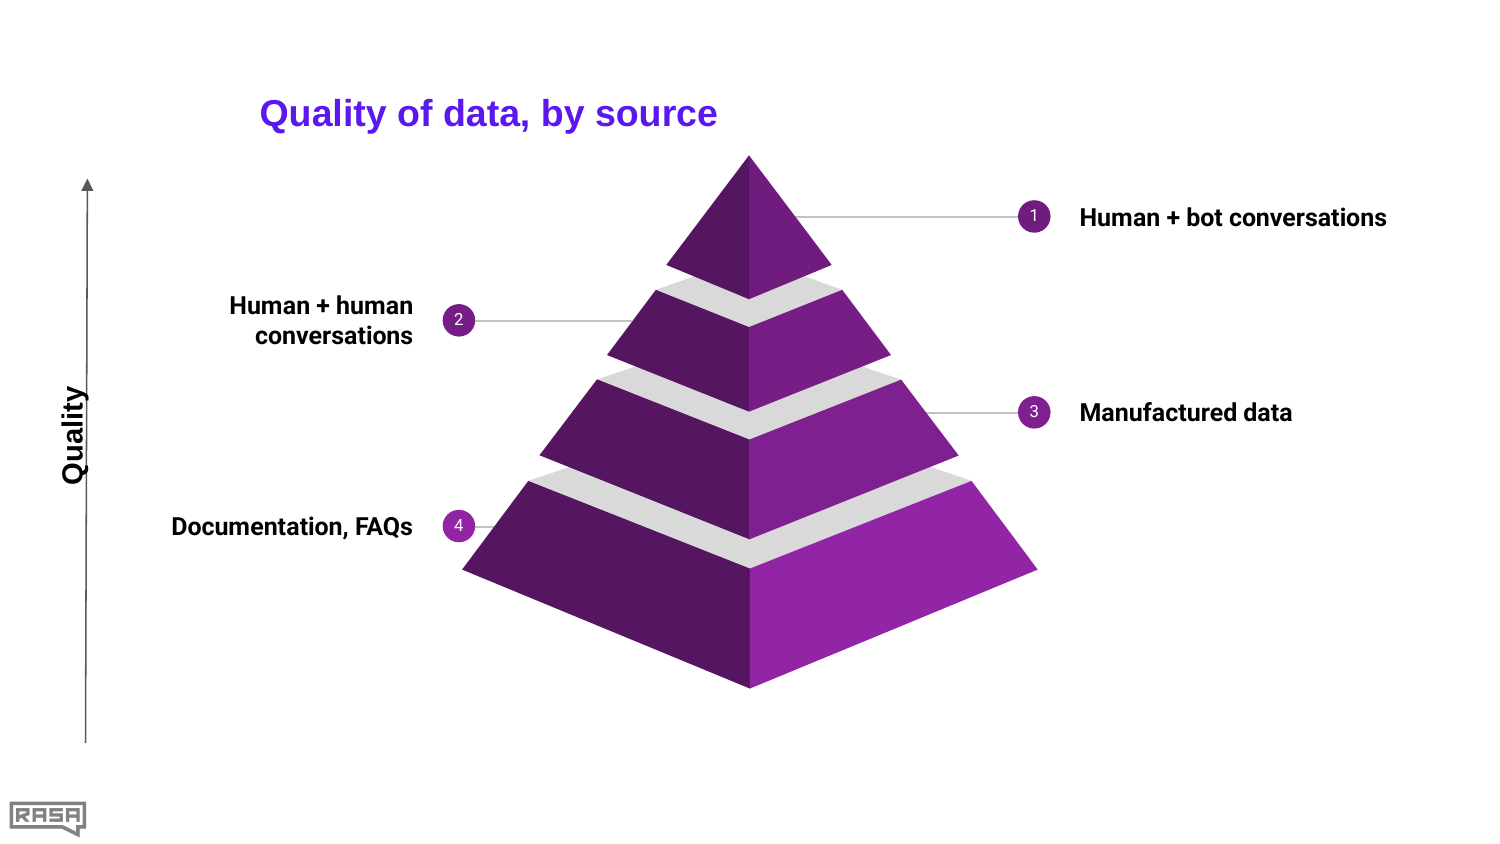

# Quality of data, by source
Human + bot conversations
1

Human + human conversations
2

Manufactured data
3

Quality
Documentation, FAQs
4